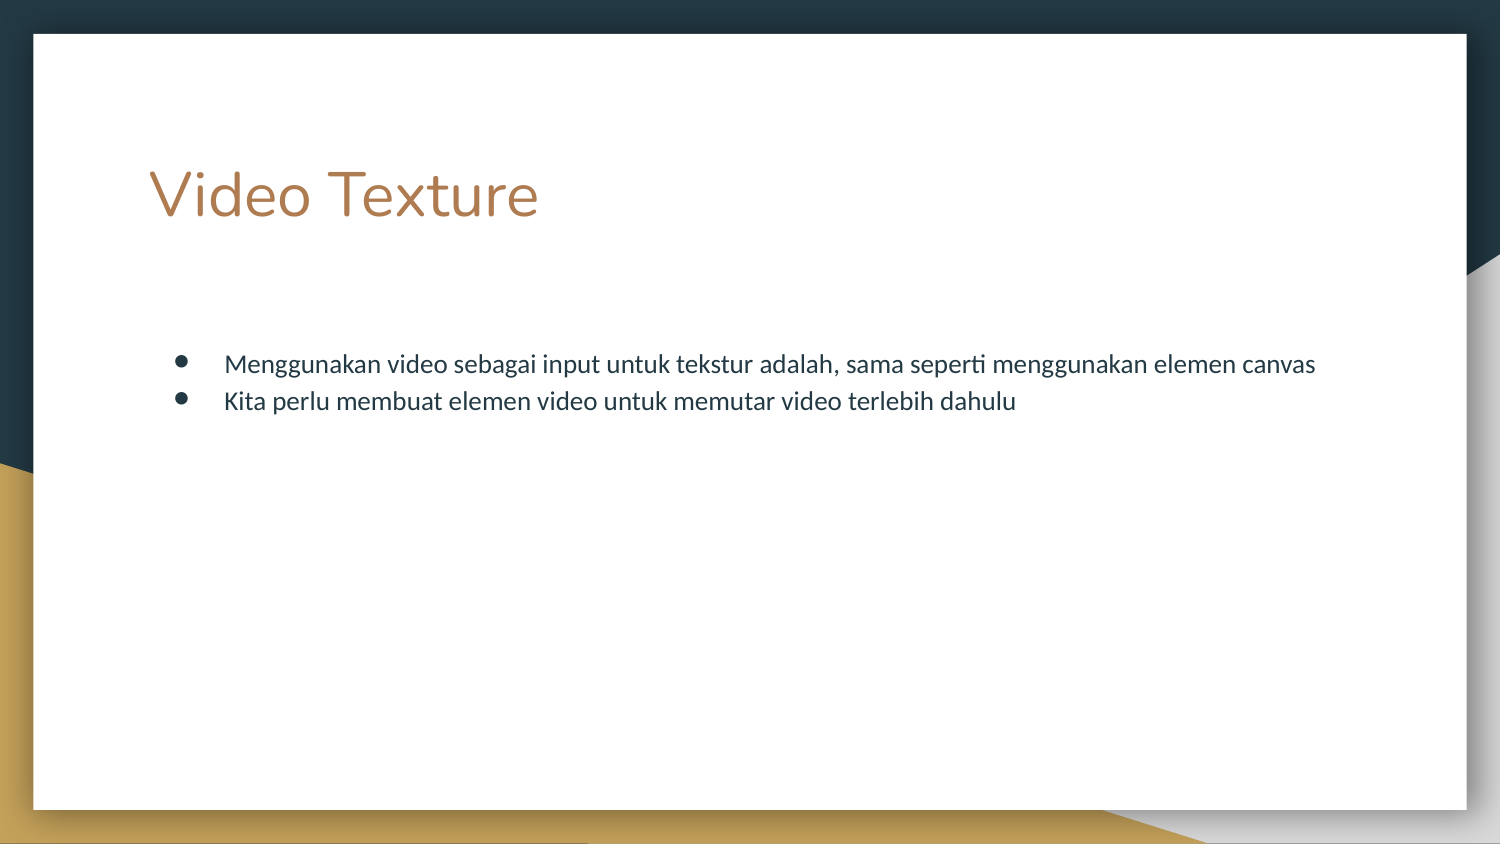

# Video Texture
Menggunakan video sebagai input untuk tekstur adalah, sama seperti menggunakan elemen canvas
Kita perlu membuat elemen video untuk memutar video terlebih dahulu